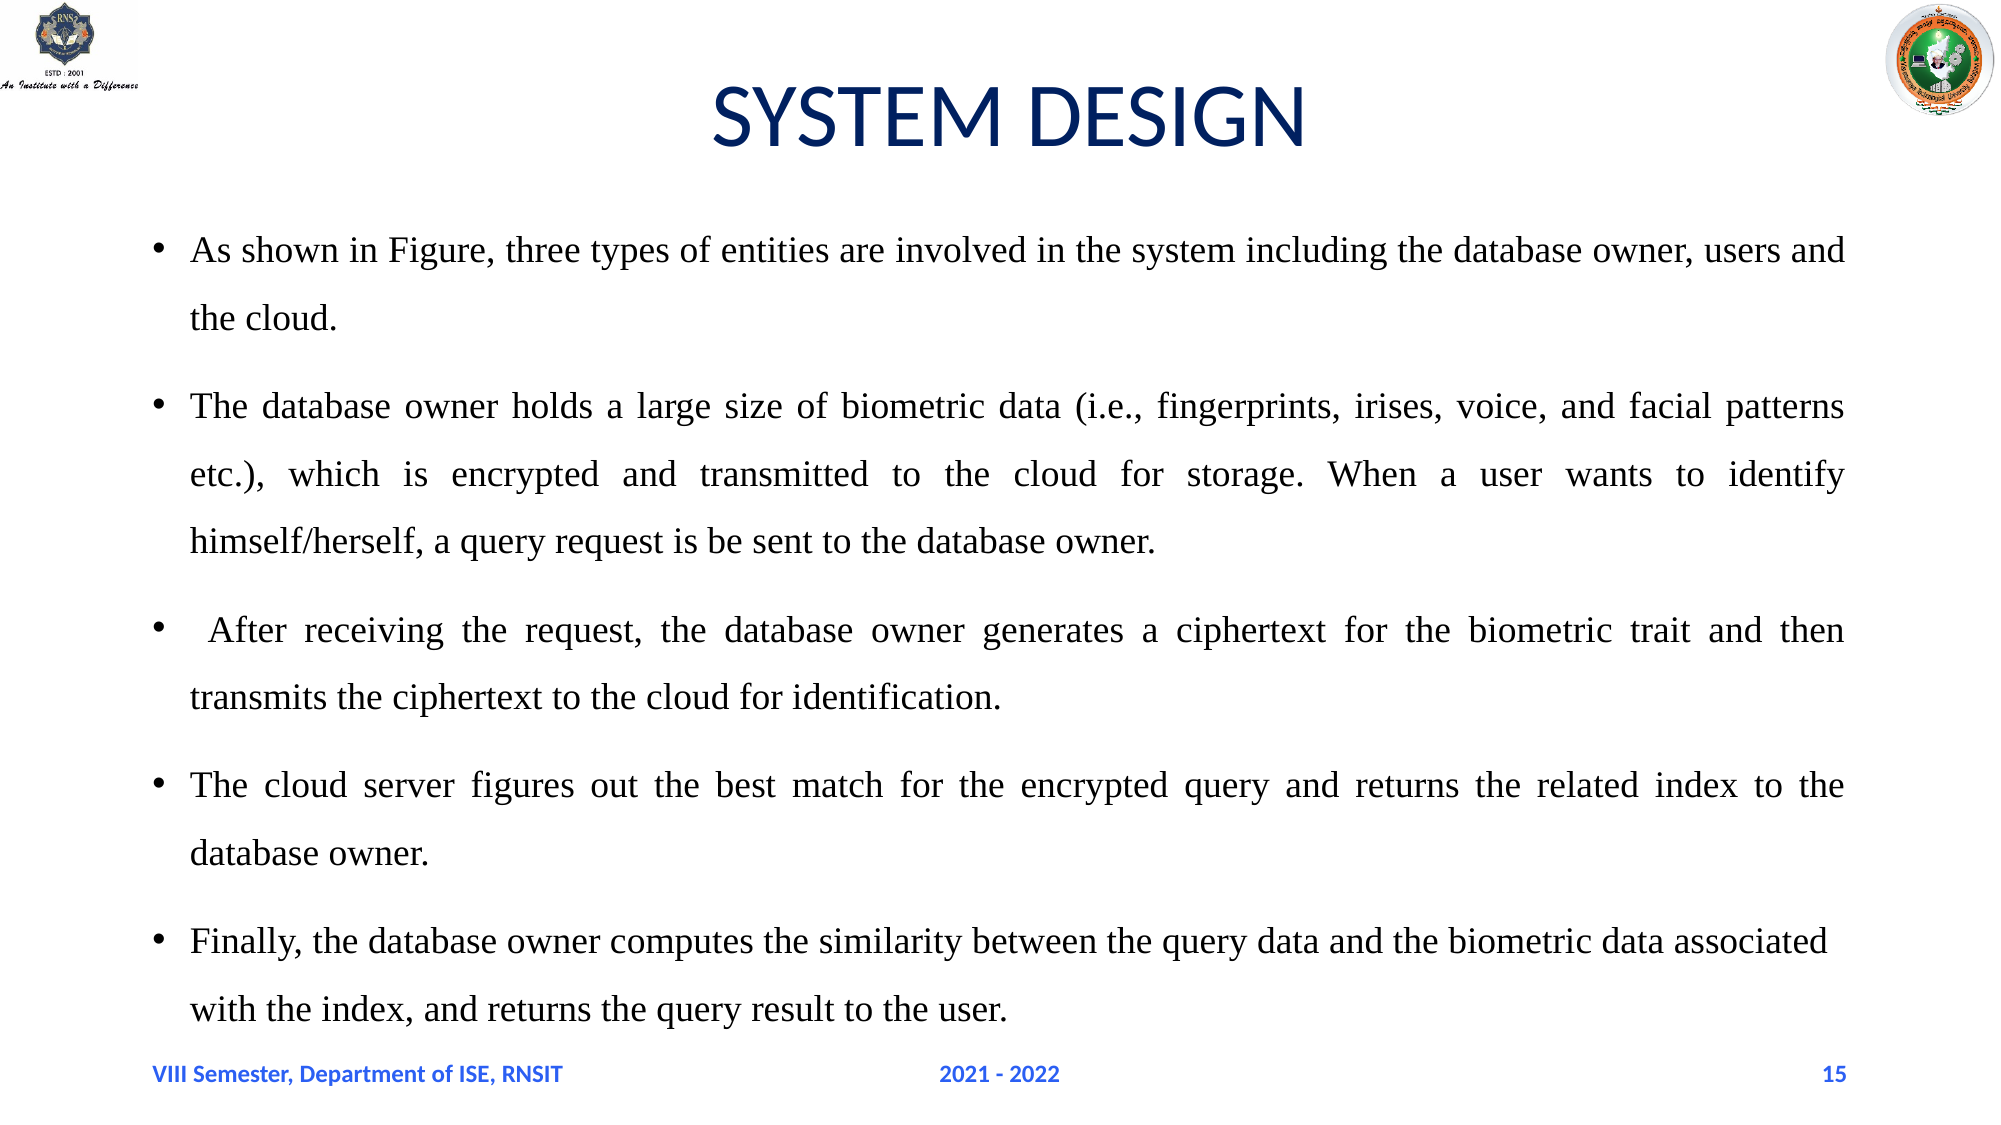

# SYSTEM DESIGN
As shown in Figure, three types of entities are involved in the system including the database owner, users and the cloud.
The database owner holds a large size of biometric data (i.e., fingerprints, irises, voice, and facial patterns etc.), which is encrypted and transmitted to the cloud for storage. When a user wants to identify himself/herself, a query request is be sent to the database owner.
 After receiving the request, the database owner generates a ciphertext for the biometric trait and then transmits the ciphertext to the cloud for identification.
The cloud server figures out the best match for the encrypted query and returns the related index to the database owner.
Finally, the database owner computes the similarity between the query data and the biometric data associated with the index, and returns the query result to the user.
VIII Semester, Department of ISE, RNSIT
2021 - 2022
15